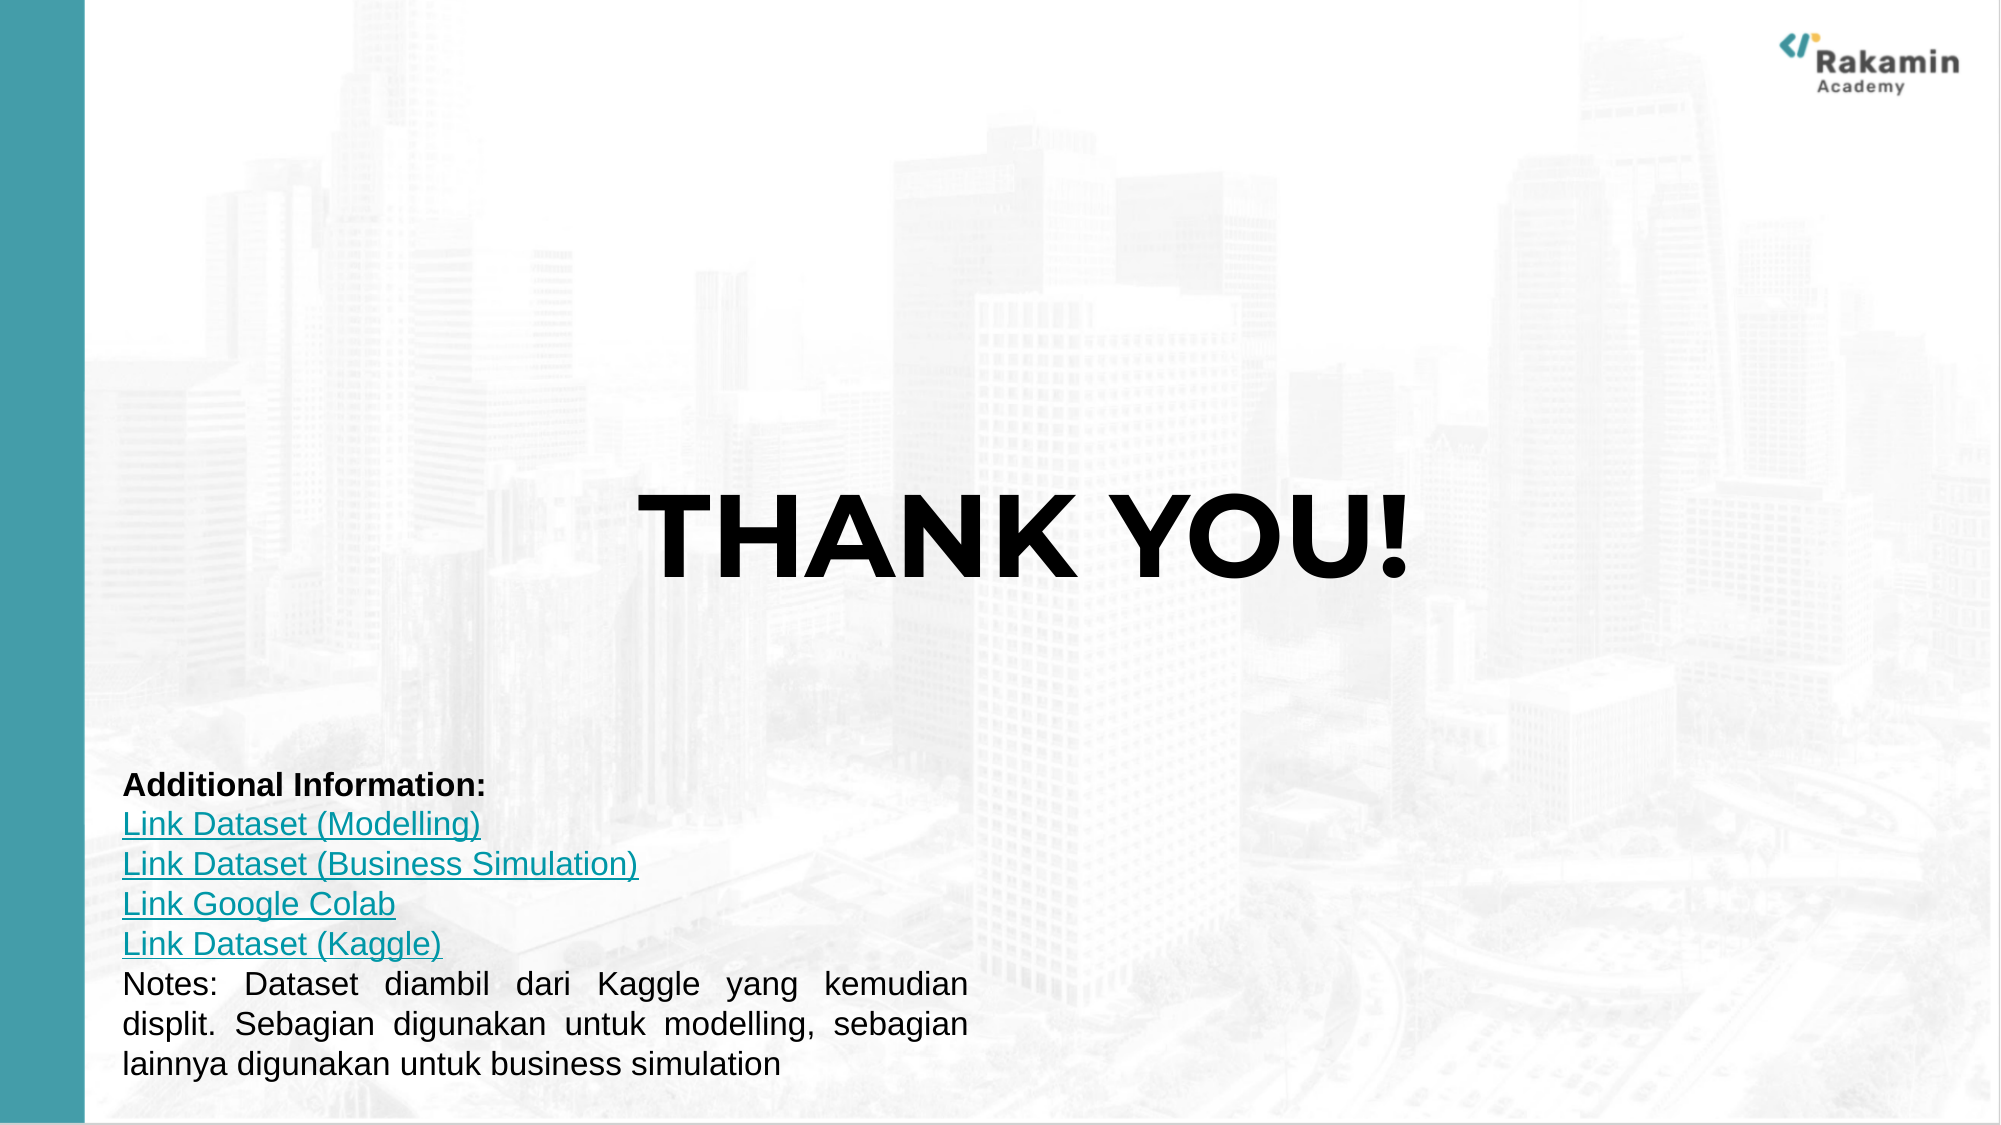

# THANK YOU!
Additional Information:
Link Dataset (Modelling)
Link Dataset (Business Simulation)
Link Google Colab
Link Dataset (Kaggle)
Notes: Dataset diambil dari Kaggle yang kemudian displit. Sebagian digunakan untuk modelling, sebagian lainnya digunakan untuk business simulation